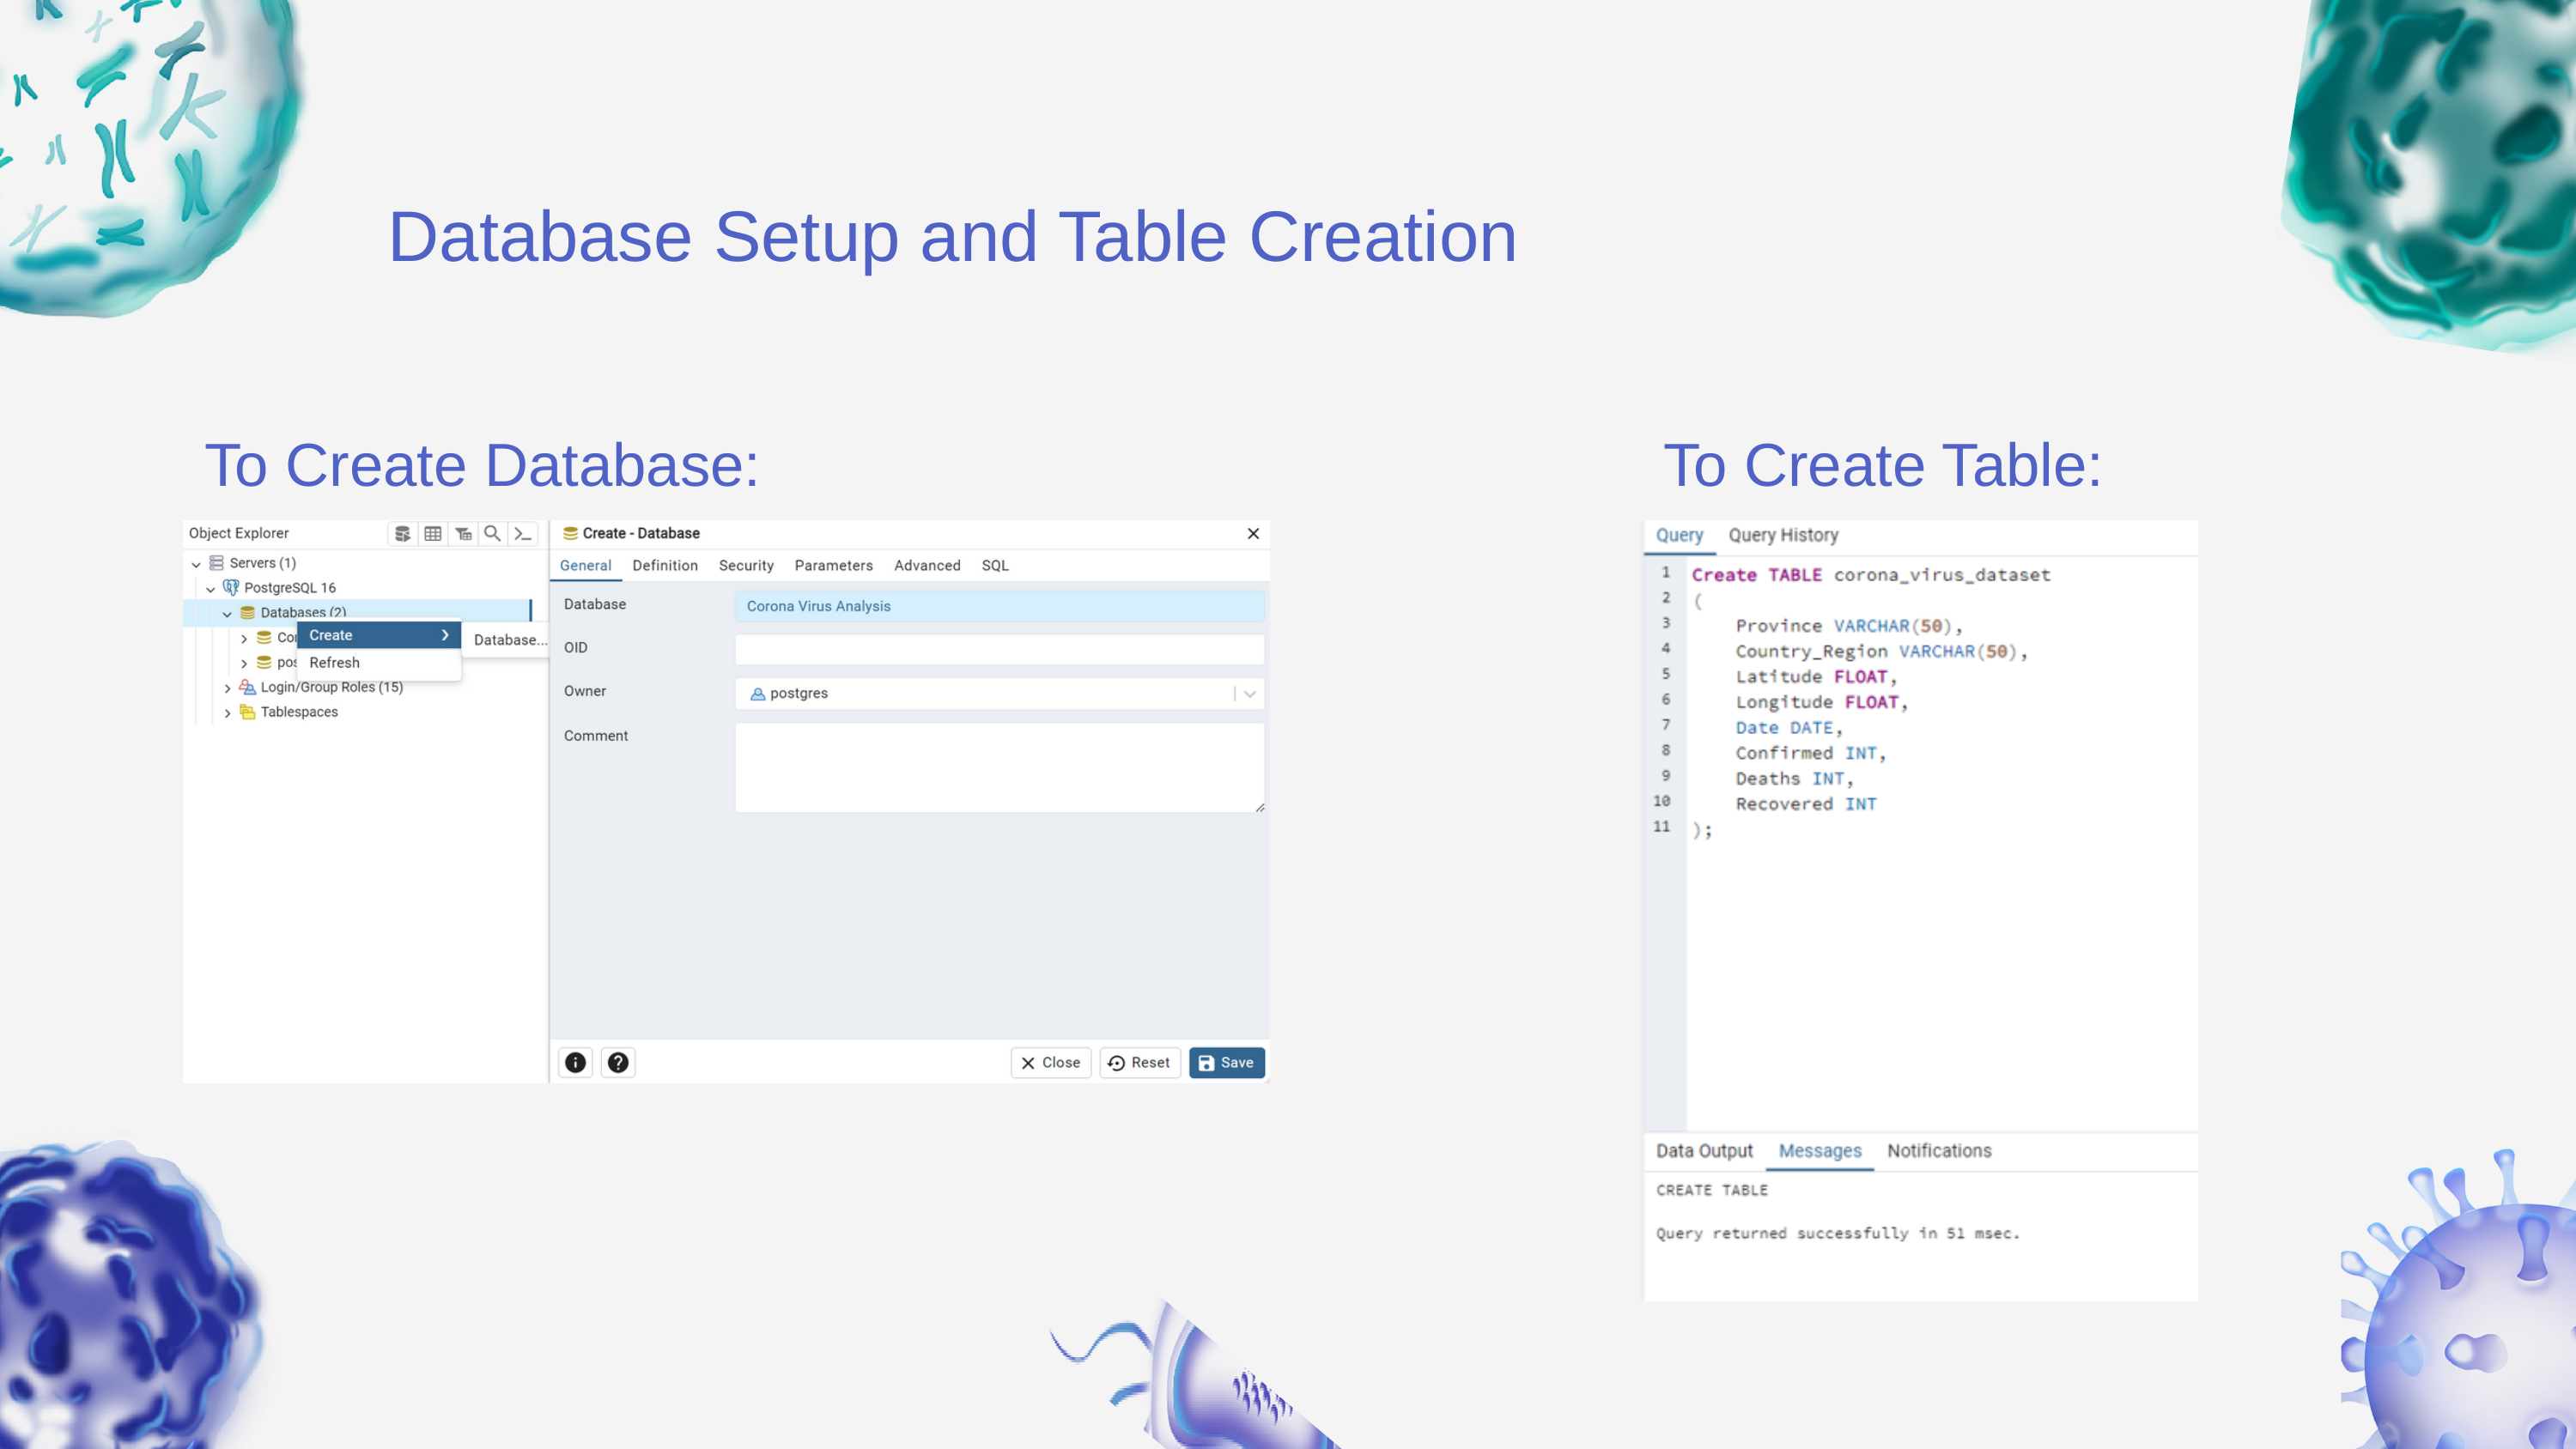

Database Setup and Table Creation
To Create Database:
To Create Table: